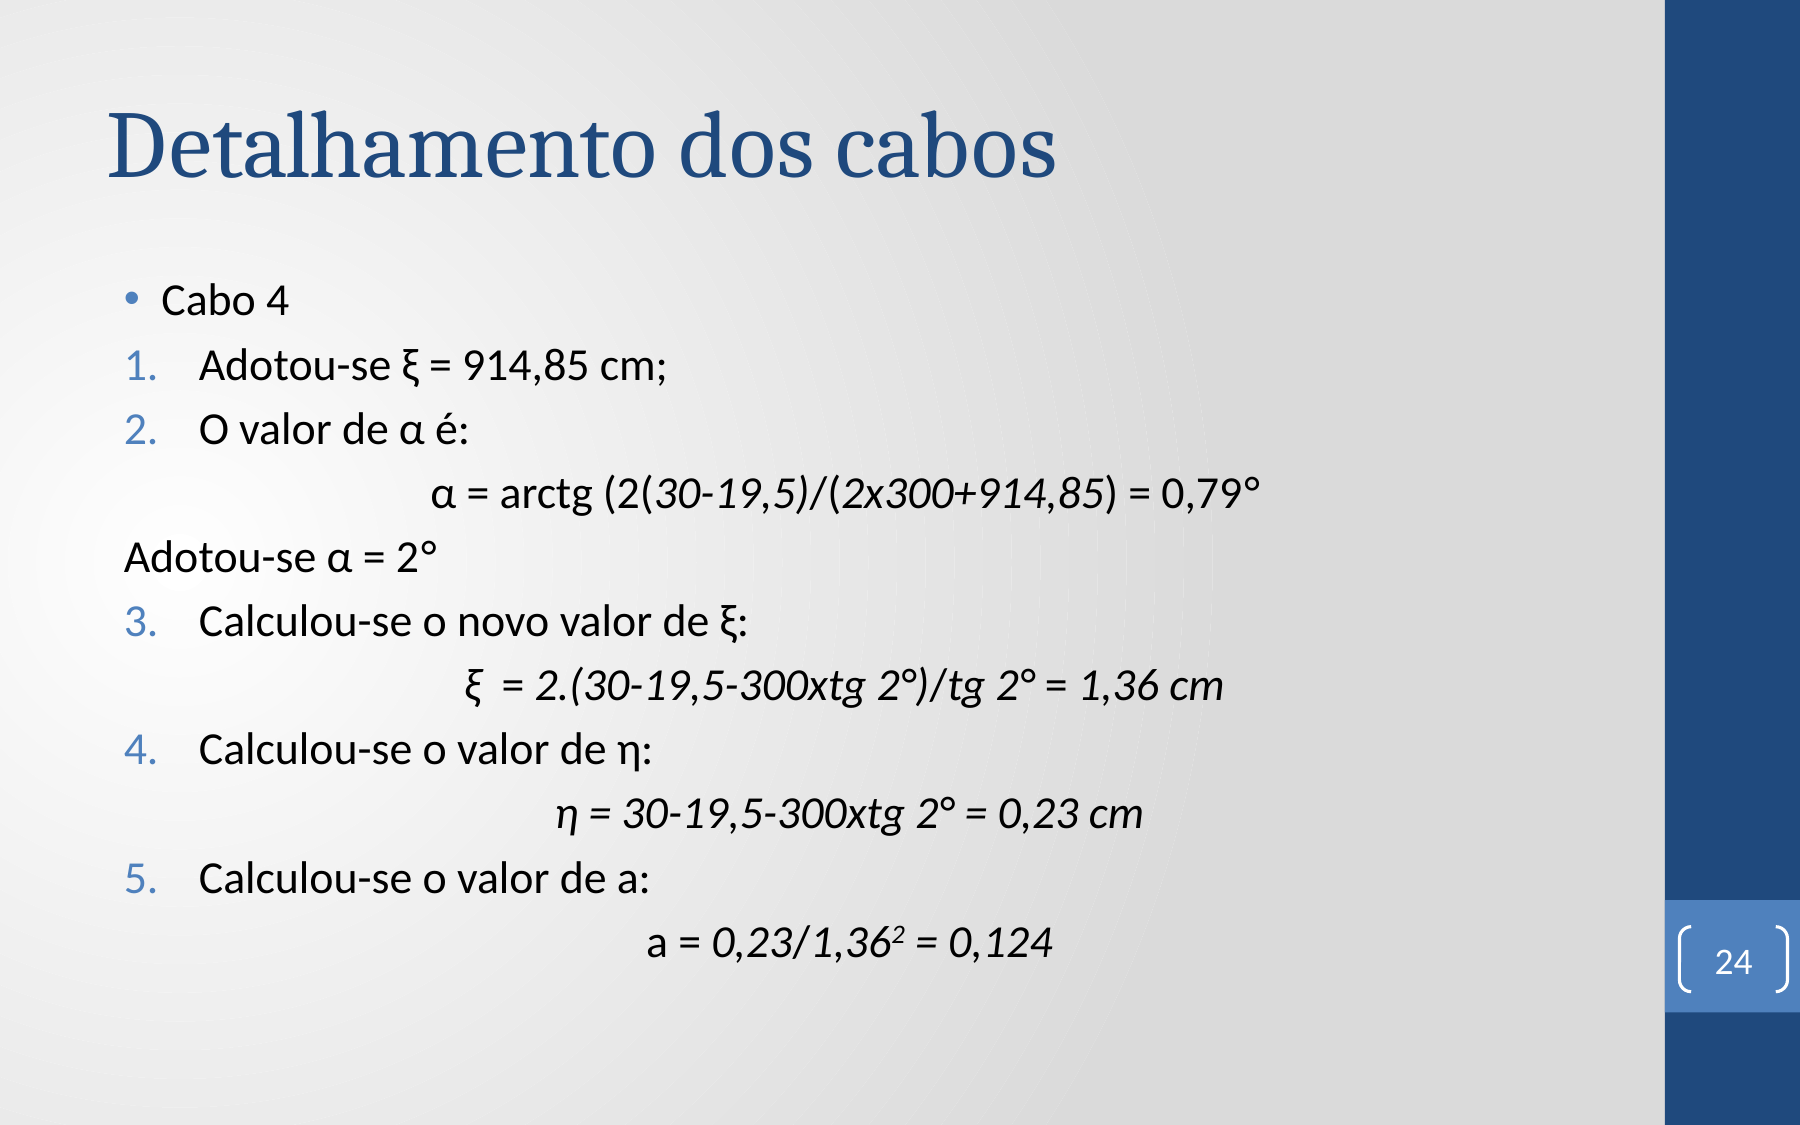

# Detalhamento dos cabos
Cabo 4
Adotou-se ξ = 914,85 cm;
O valor de α é:
α = arctg (2(30-19,5)/(2x300+914,85) = 0,79°
Adotou-se α = 2°
Calculou-se o novo valor de ξ:
ξ  = 2.(30-19,5-300xtg 2°)/tg 2° = 1,36 cm
Calculou-se o valor de η:
η = 30-19,5-300xtg 2° = 0,23 cm
Calculou-se o valor de a:
a = 0,23/1,362 = 0,124

24